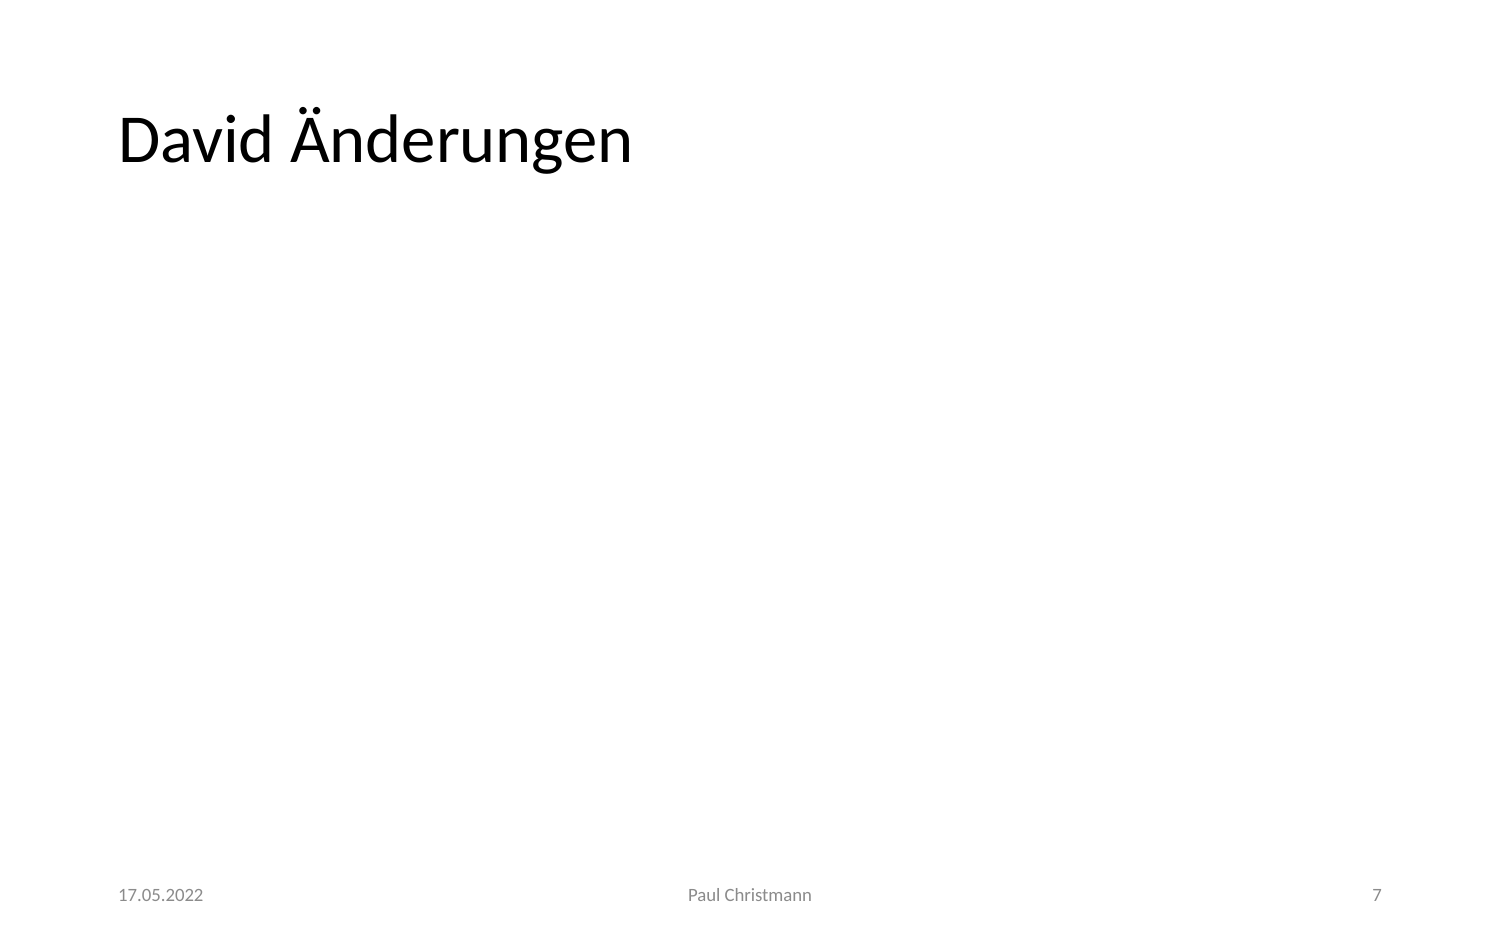

# David Änderungen

17.05.2022
Paul Christmann
7